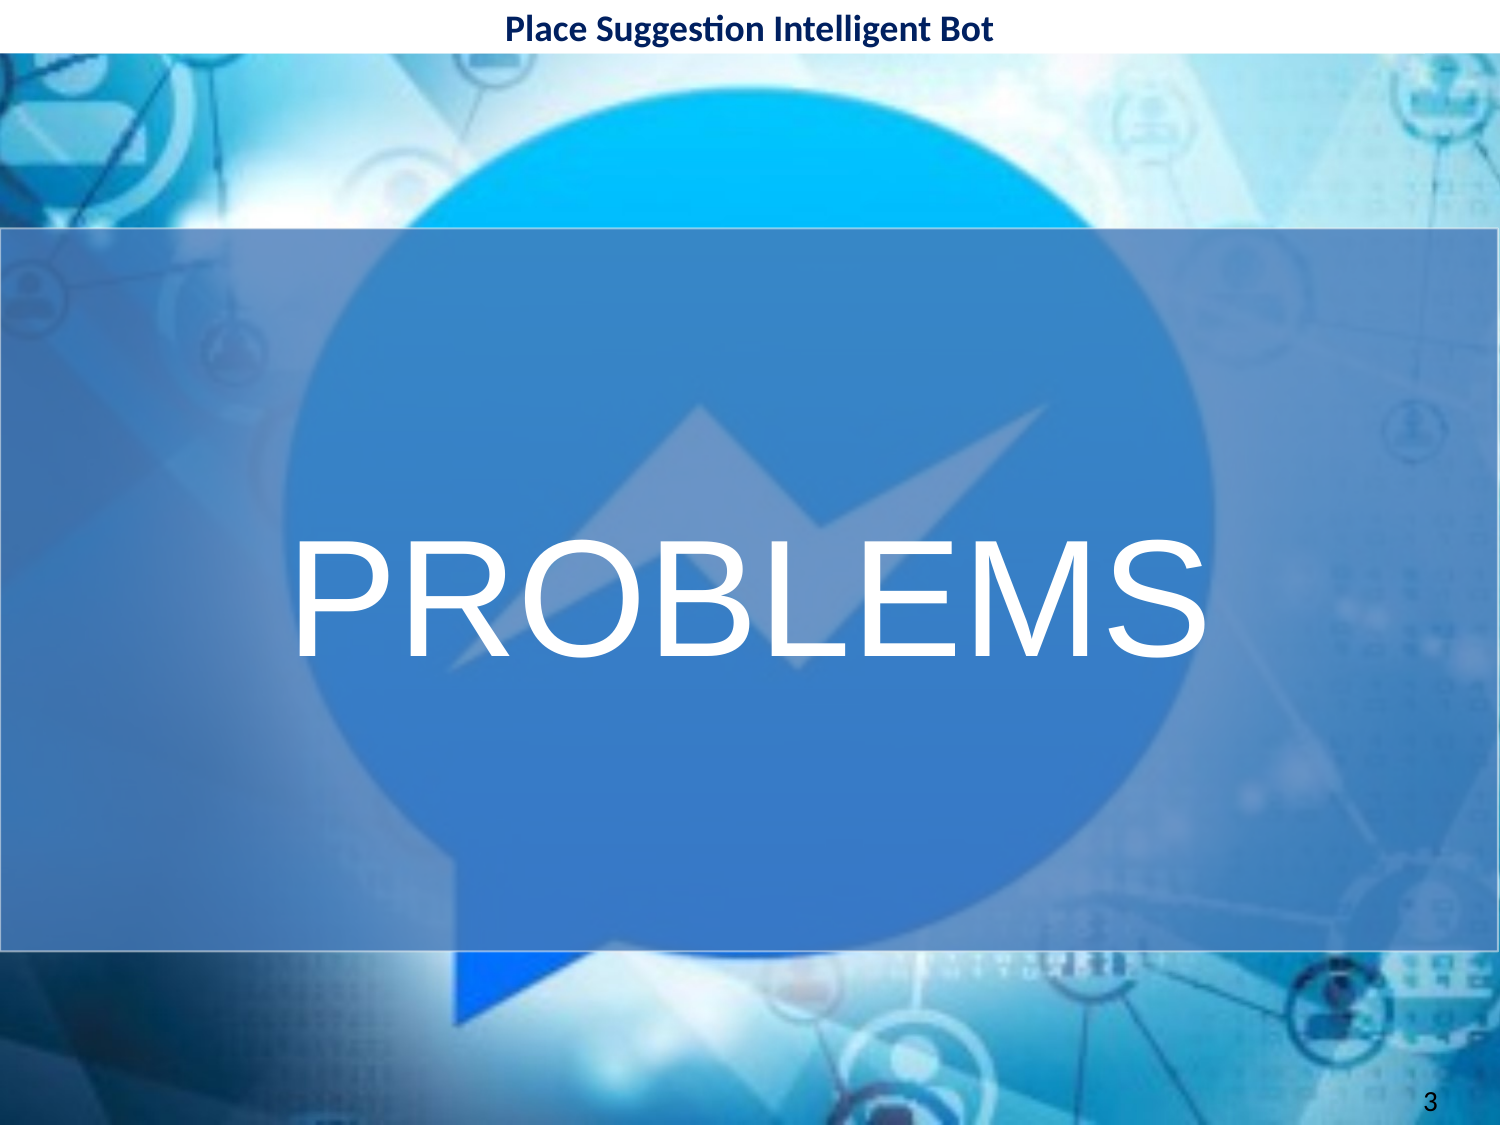

Place Suggestion Intelligent Bot

# PROBLEMS
3